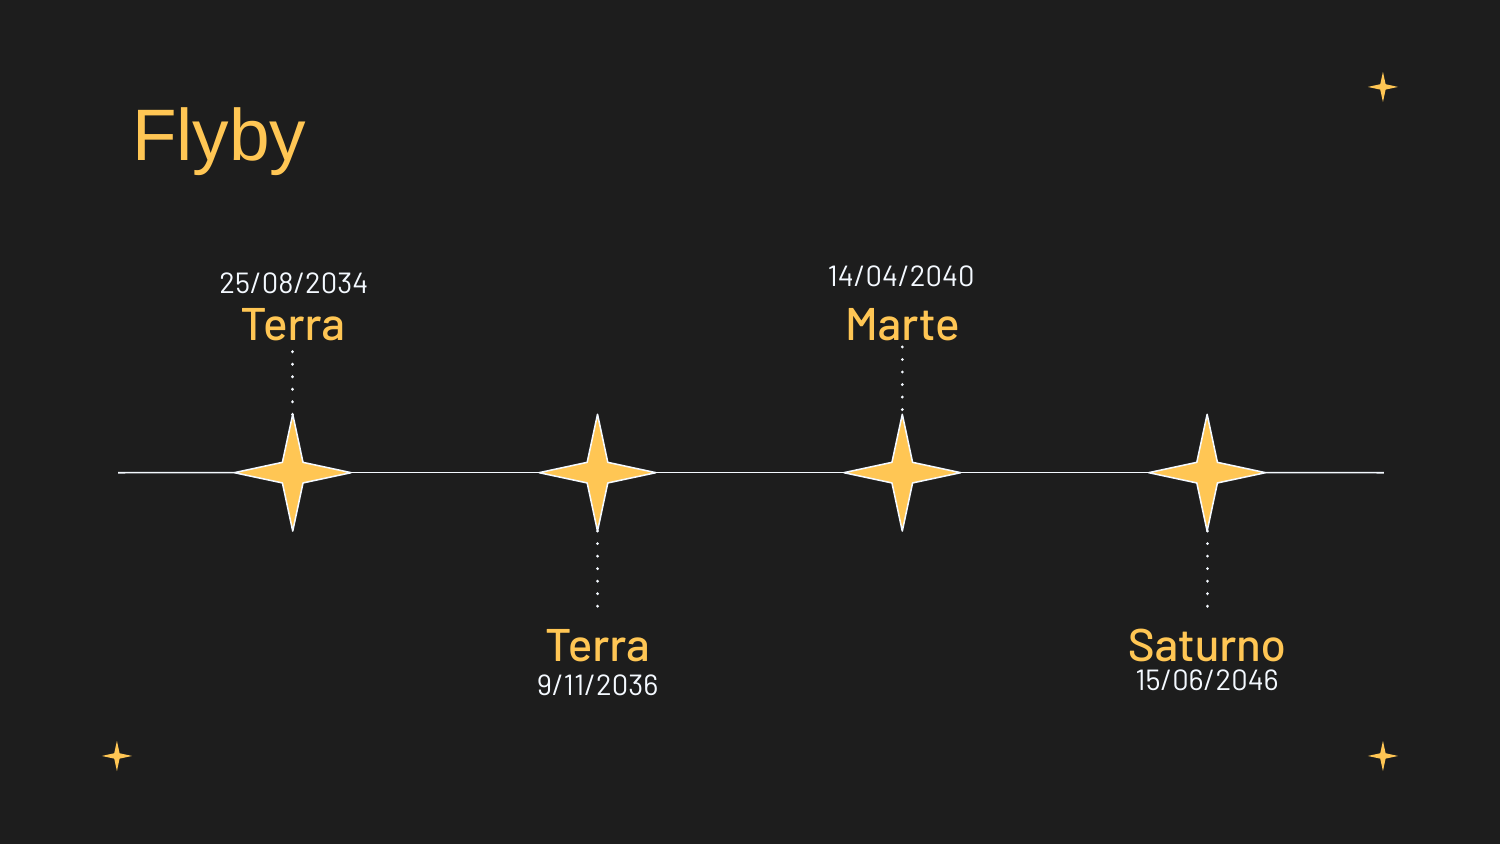

# Flyby
14/04/2040
25/08/2034
Terra
Marte

Terra
Saturno
15/06/2046
9/11/2036